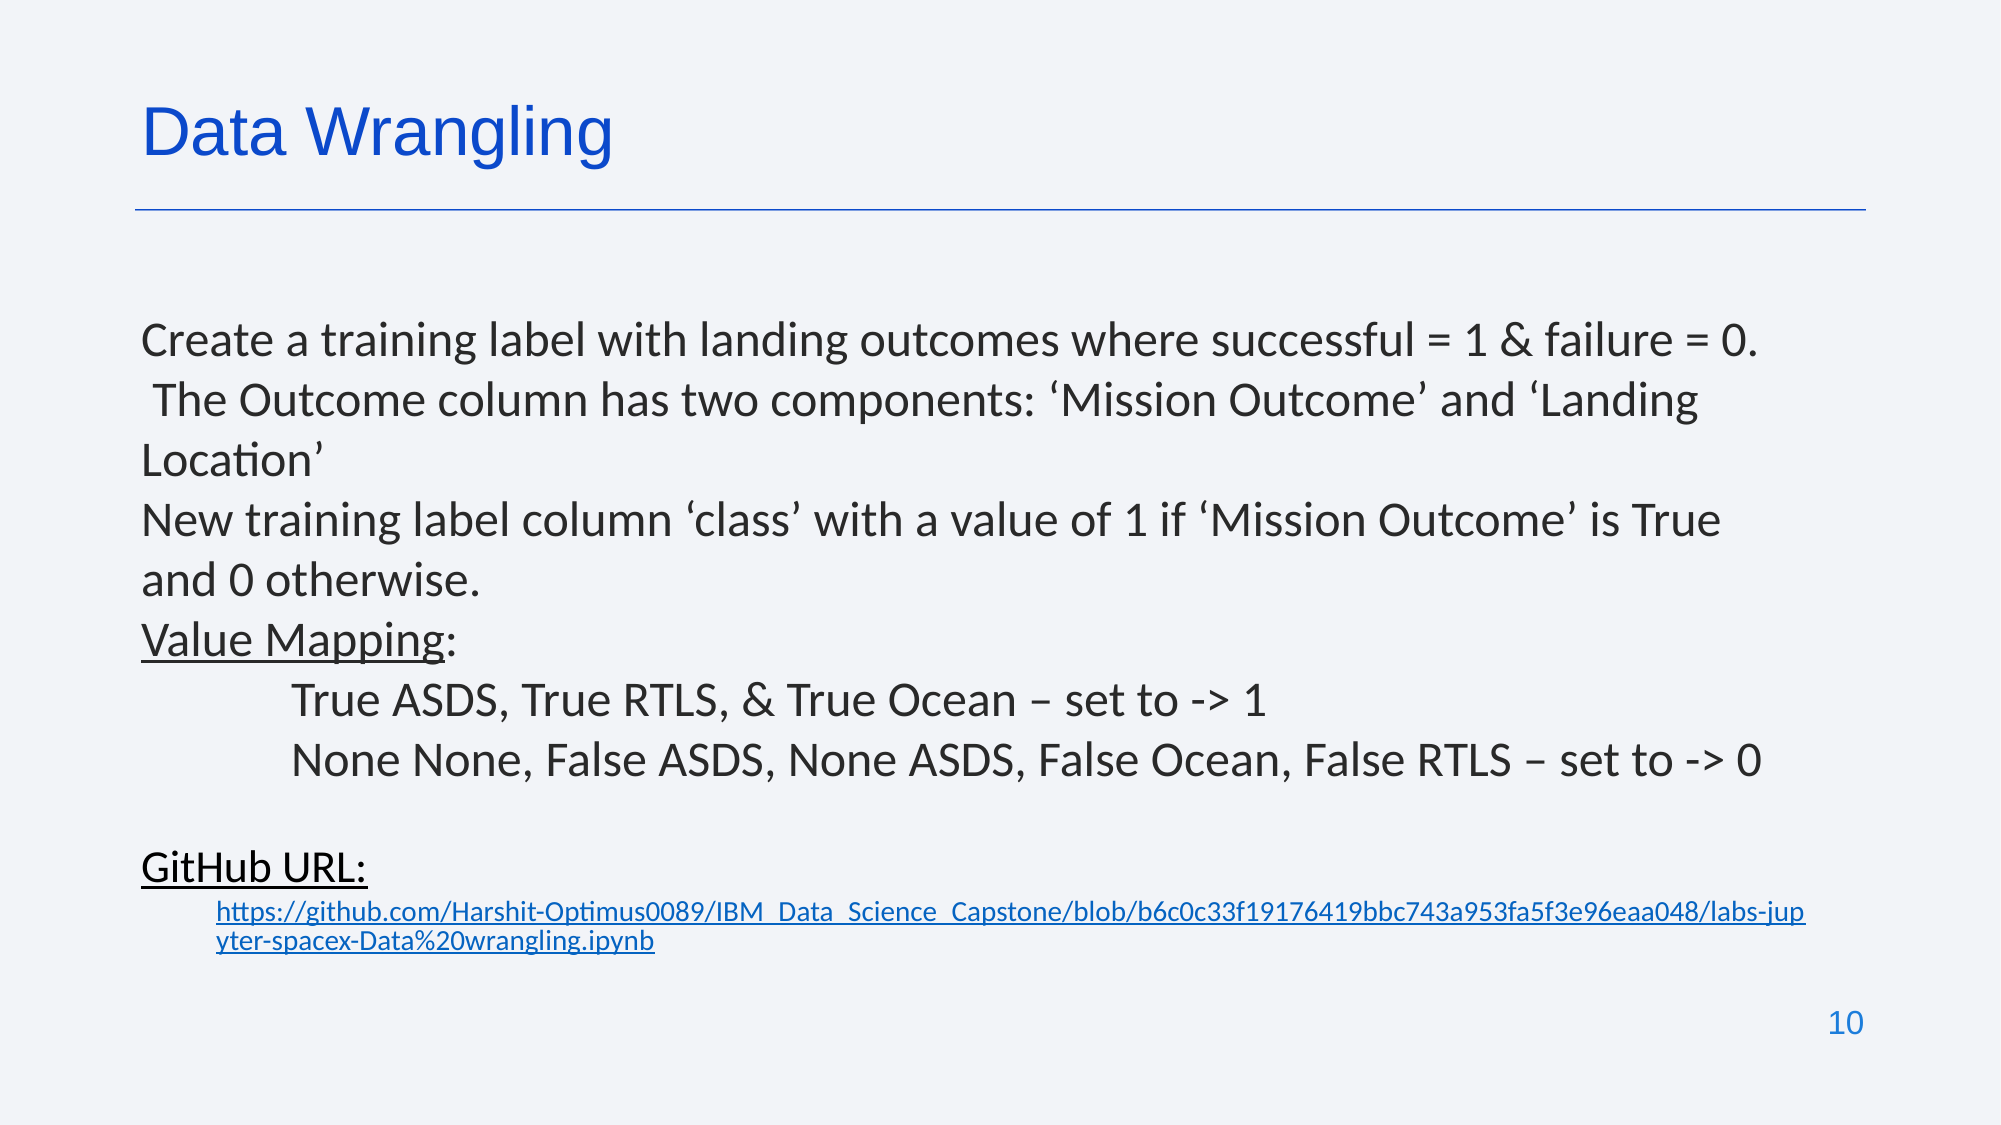

Data Wrangling
Create a training label with landing outcomes where successful = 1 & failure = 0.
 The Outcome column has two components: ‘Mission Outcome’ and ‘Landing Location’
New training label column ‘class’ with a value of 1 if ‘Mission Outcome’ is True and 0 otherwise.
Value Mapping:
	True ASDS, True RTLS, & True Ocean – set to -> 1
	None None, False ASDS, None ASDS, False Ocean, False RTLS – set to -> 0

GitHub URL:
https://github.com/Harshit-Optimus0089/IBM_Data_Science_Capstone/blob/b6c0c33f19176419bbc743a953fa5f3e96eaa048/labs-jupyter-spacex-Data%20wrangling.ipynb

10